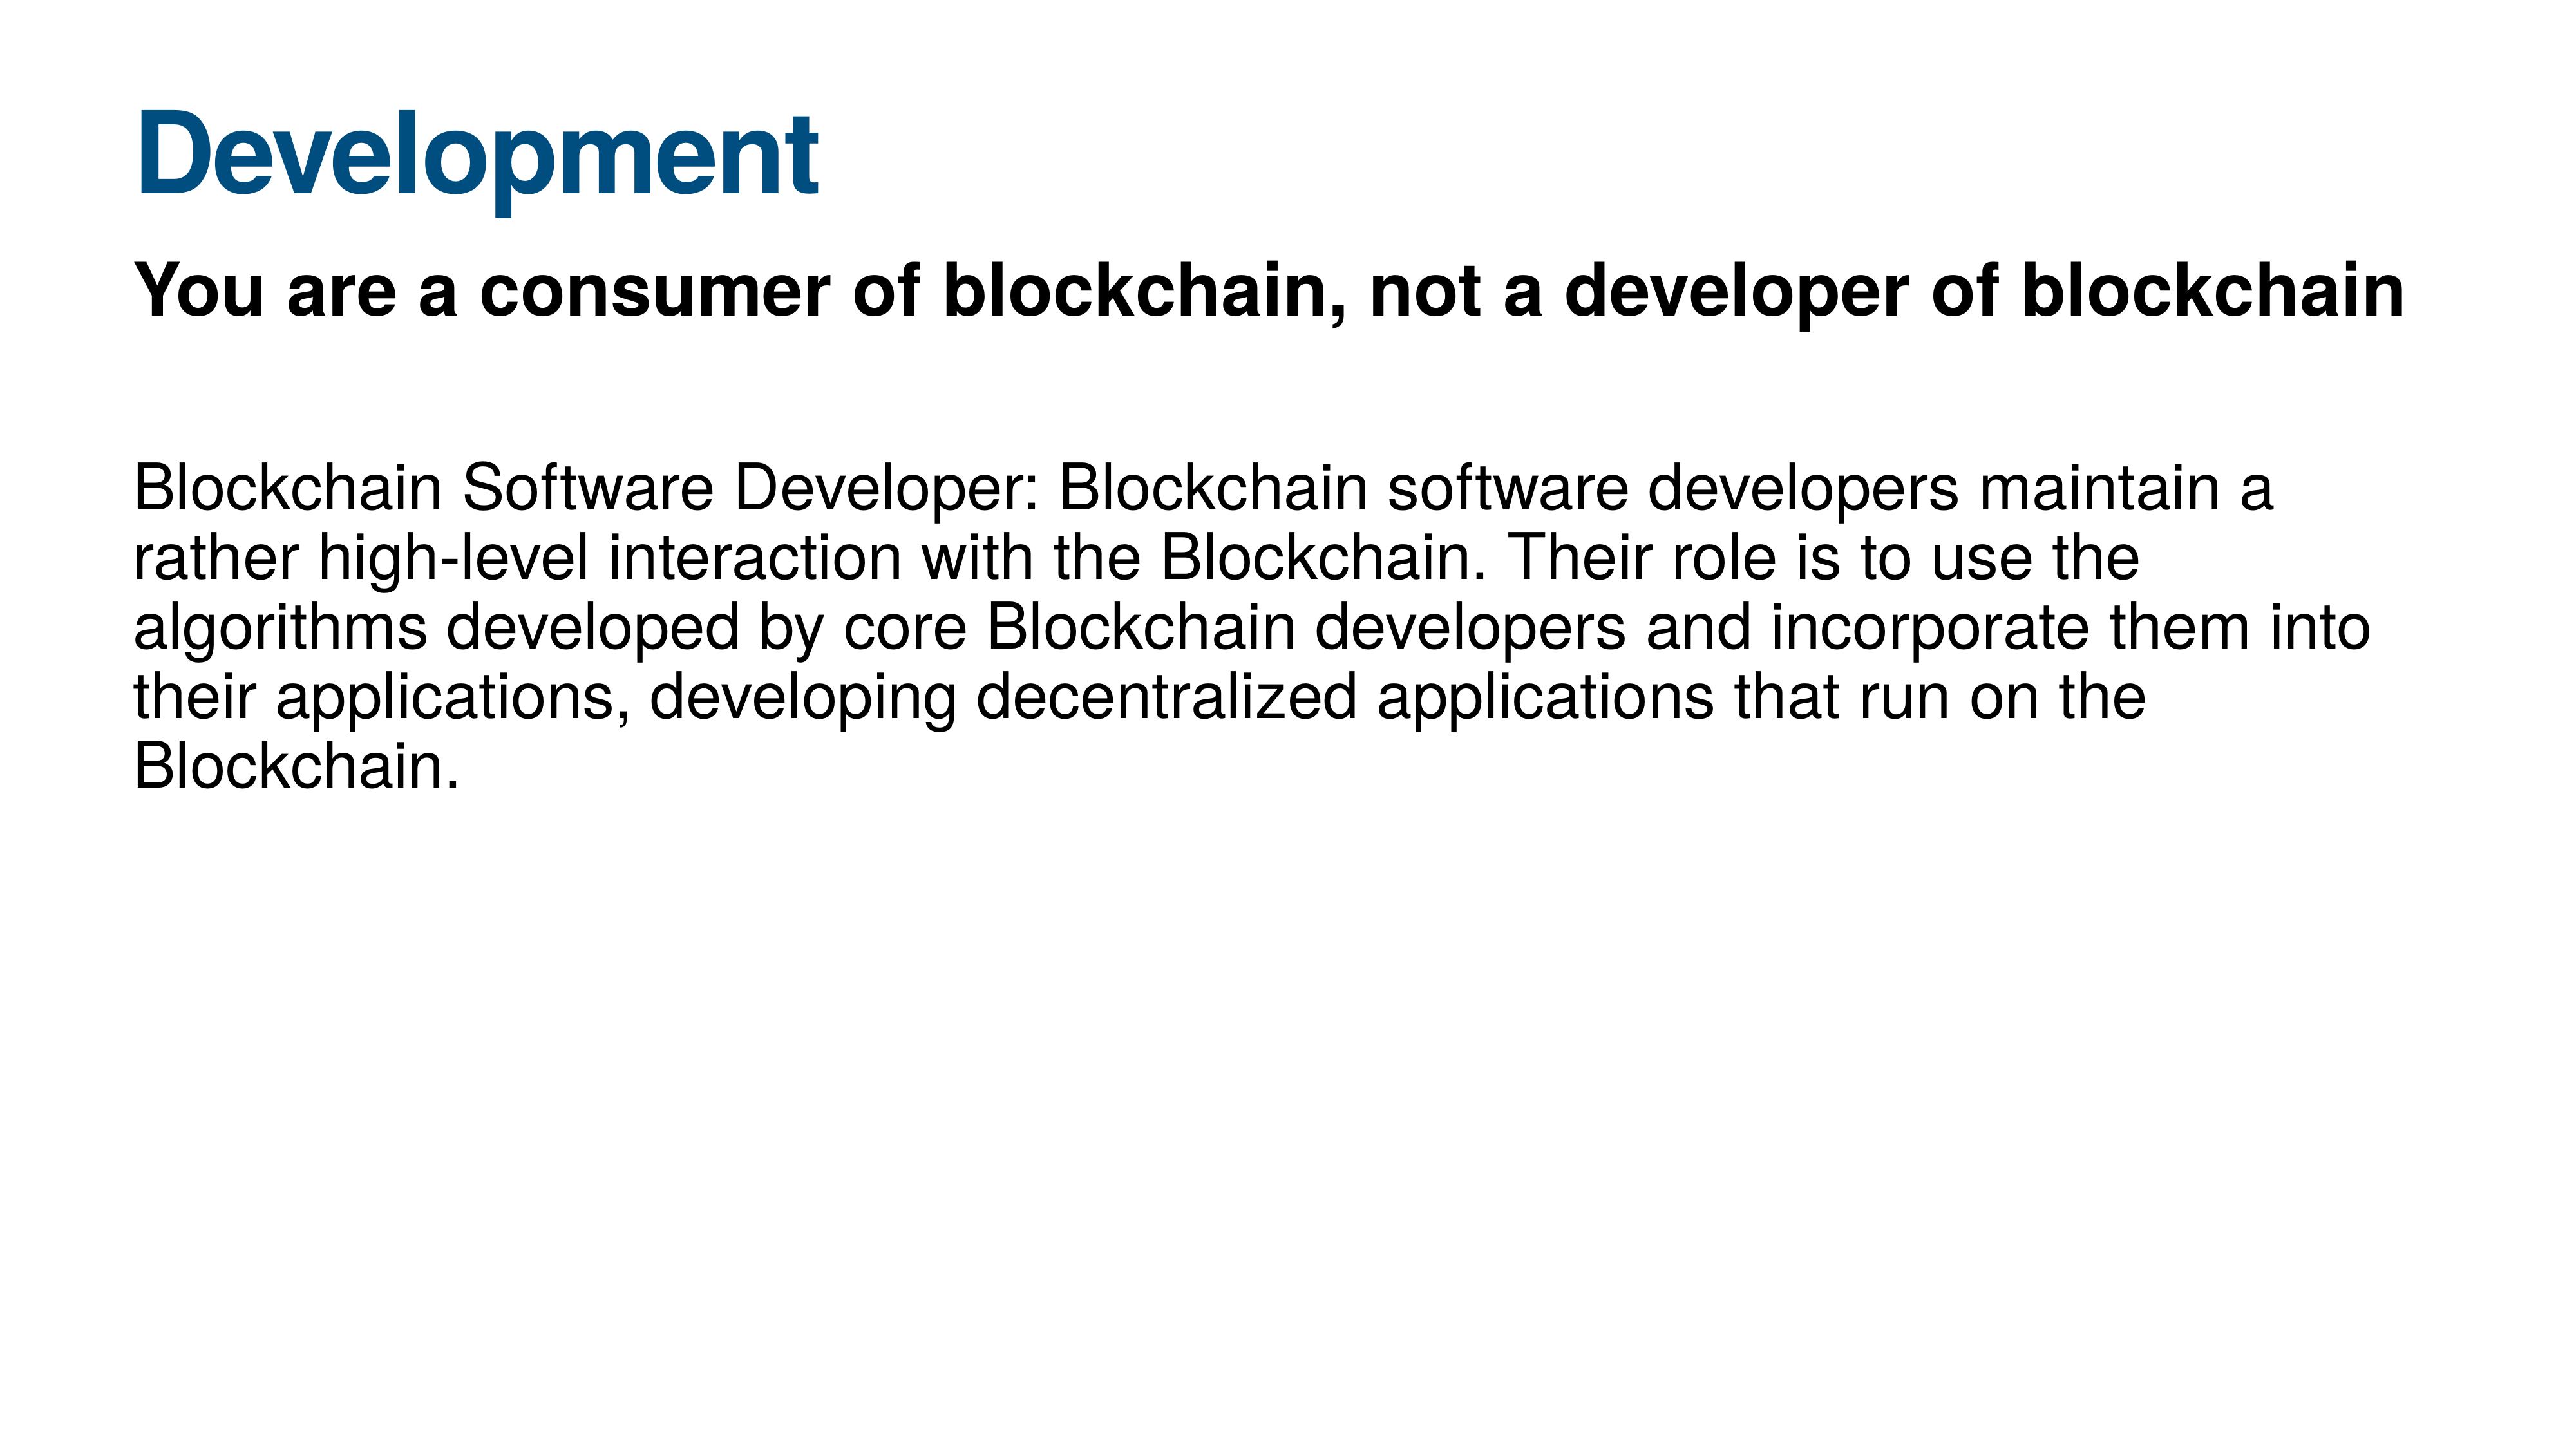

# Development
You are a consumer of blockchain, not a developer of blockchain
Blockchain Software Developer: Blockchain software developers maintain a rather high-level interaction with the Blockchain. Their role is to use the algorithms developed by core Blockchain developers and incorporate them into their applications, developing decentralized applications that run on the Blockchain.